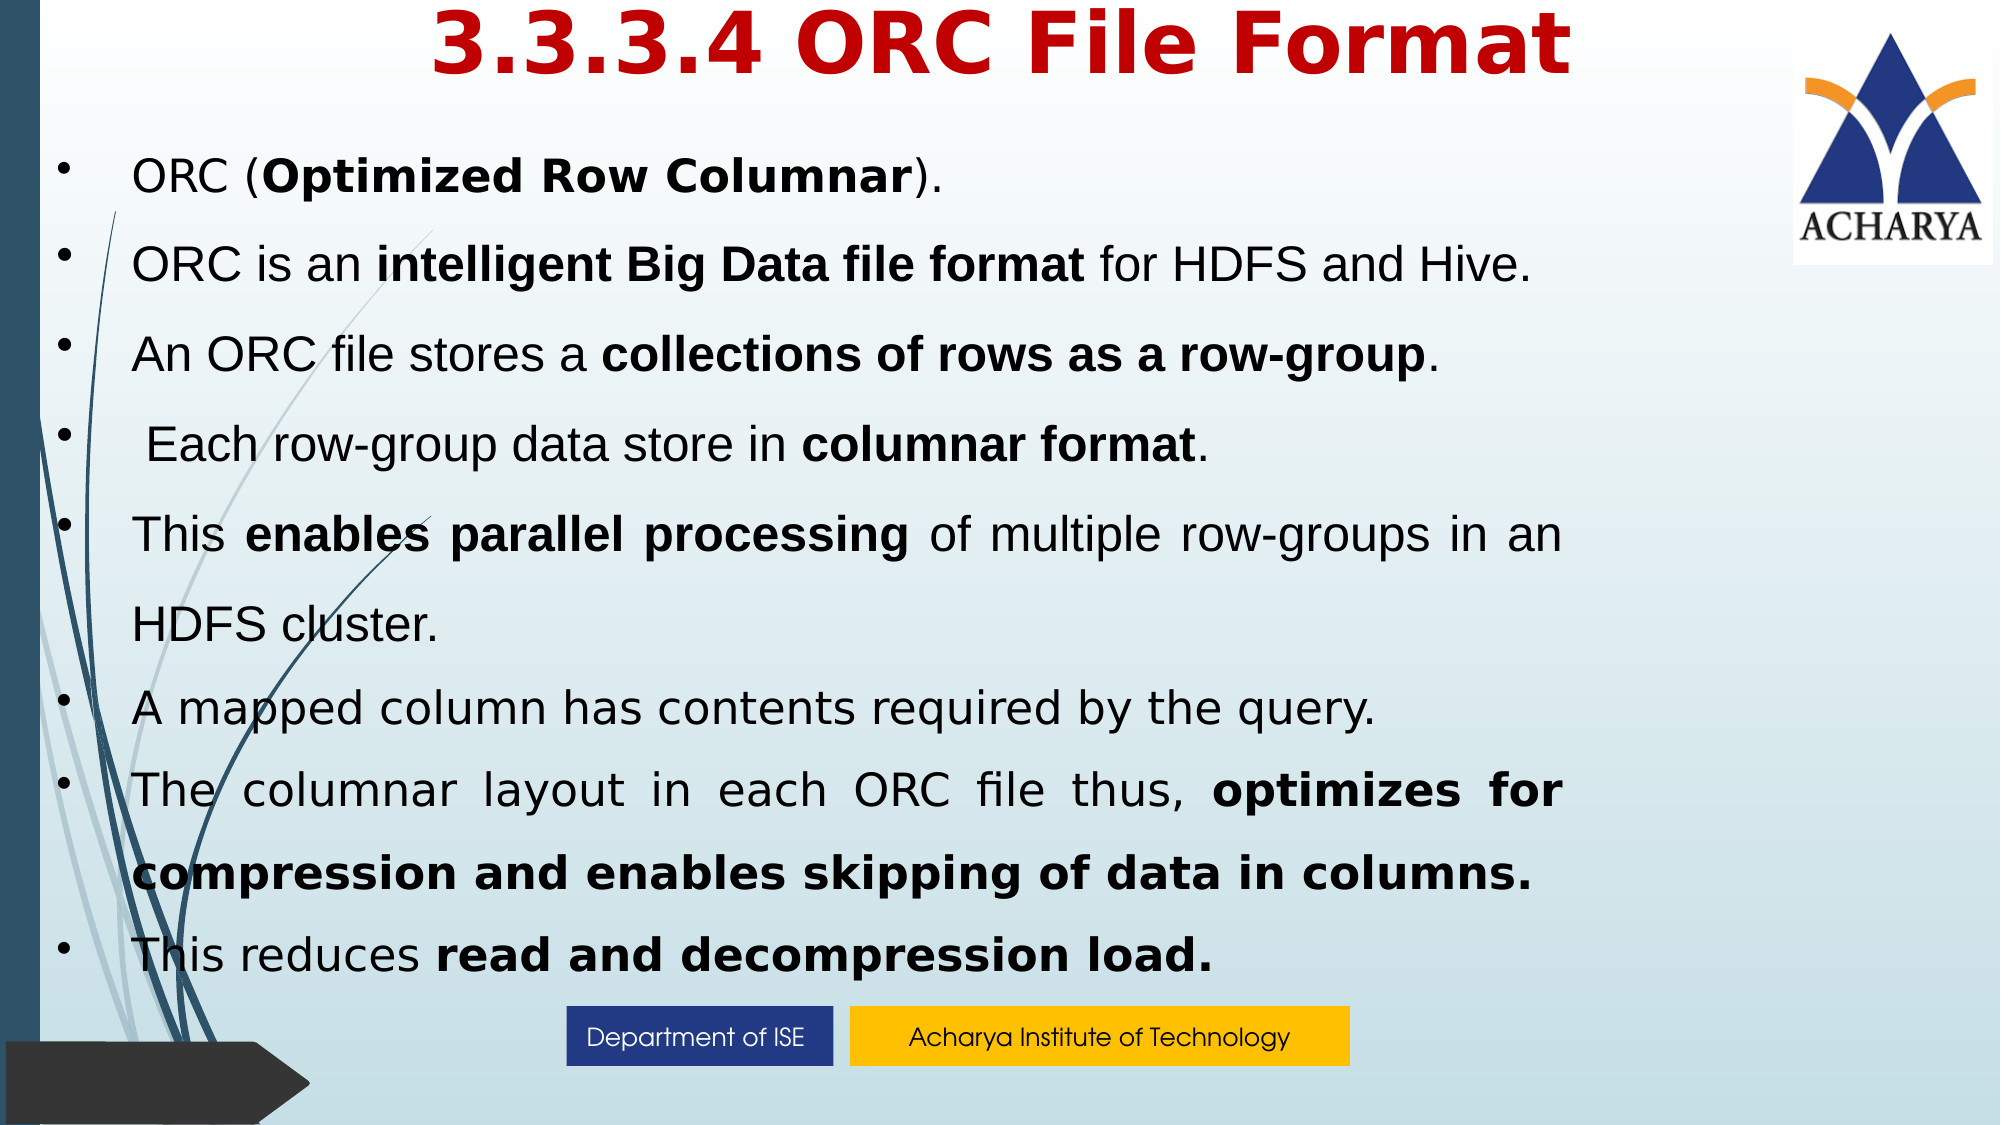

# 3.3.3.4 ORC File Format
ORC (Optimized Row Columnar).
ORC is an intelligent Big Data file format for HDFS and Hive.
An ORC file stores a collections of rows as a row-group.
 Each row-group data store in columnar format.
This enables parallel processing of multiple row-groups in an HDFS cluster.
A mapped column has contents required by the query.
The columnar layout in each ORC file thus, optimizes for compression and enables skipping of data in columns.
This reduces read and decompression load.